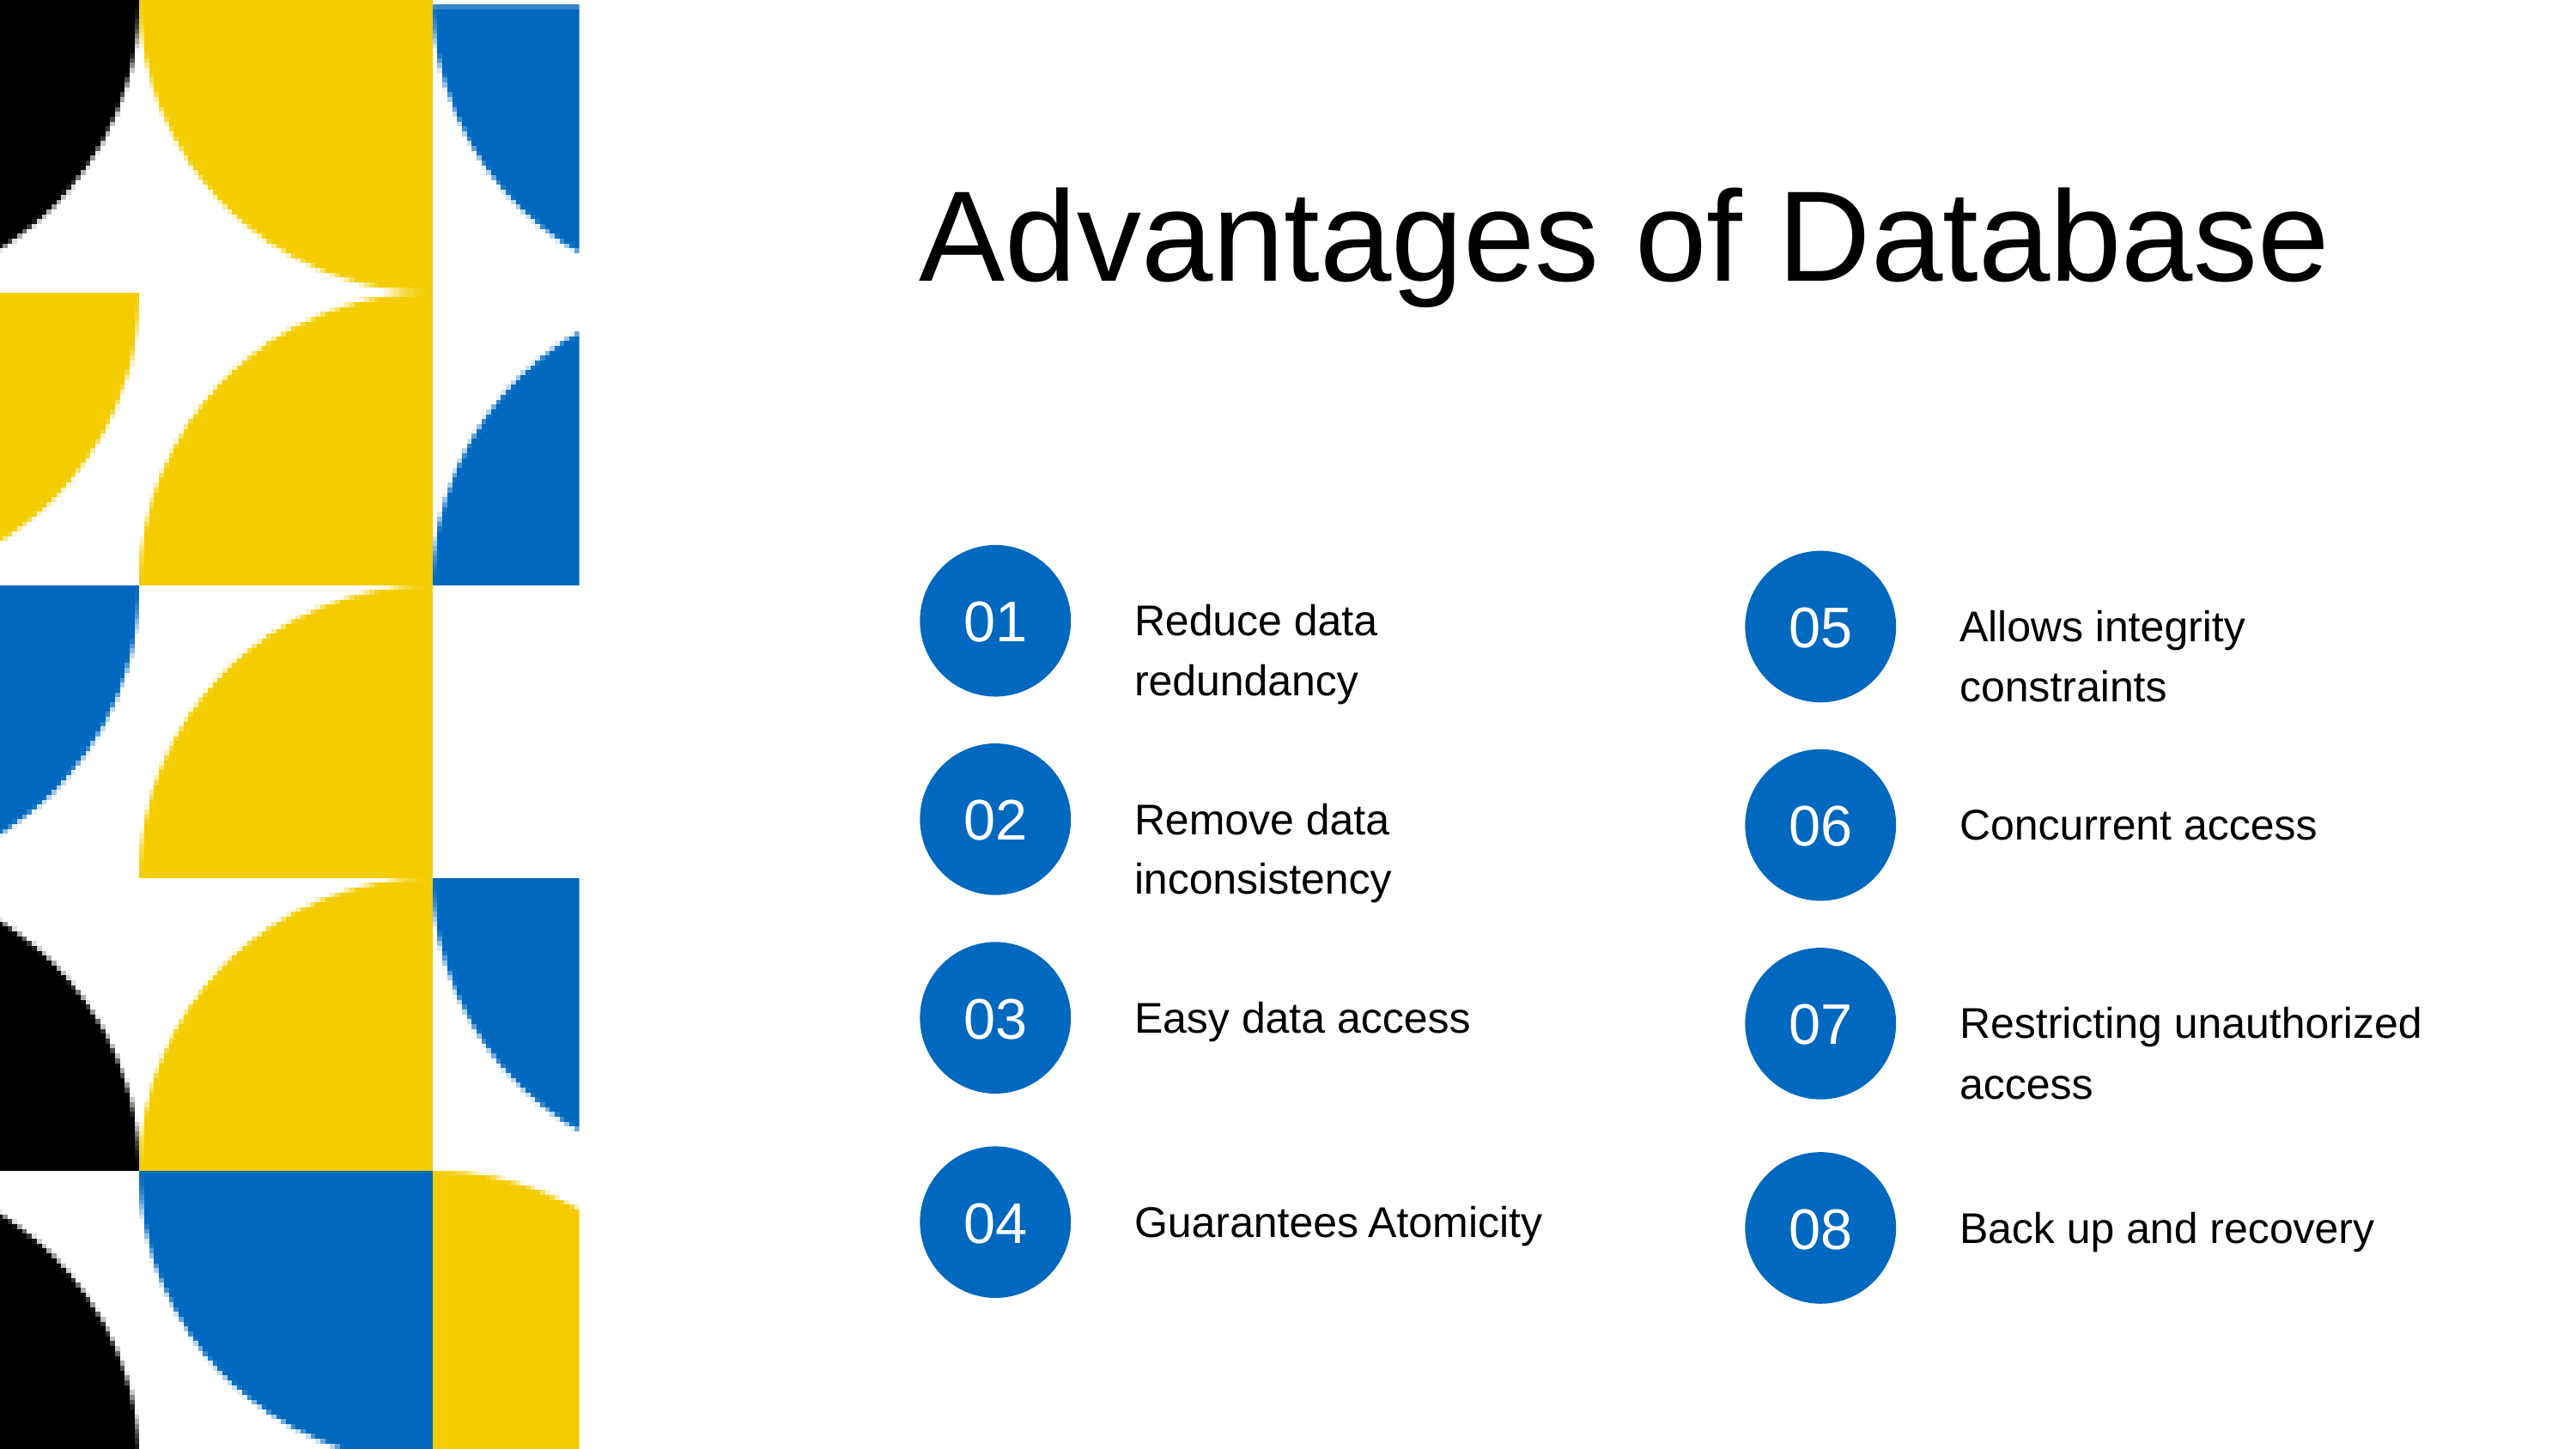

Advantages of Database

01
05
Reduce data redundancy
Allows integrity constraints

02
06
Remove data inconsistency
Concurrent access

03
07
Easy data access
Restricting unauthorized access

04
08
Guarantees Atomicity
Back up and recovery